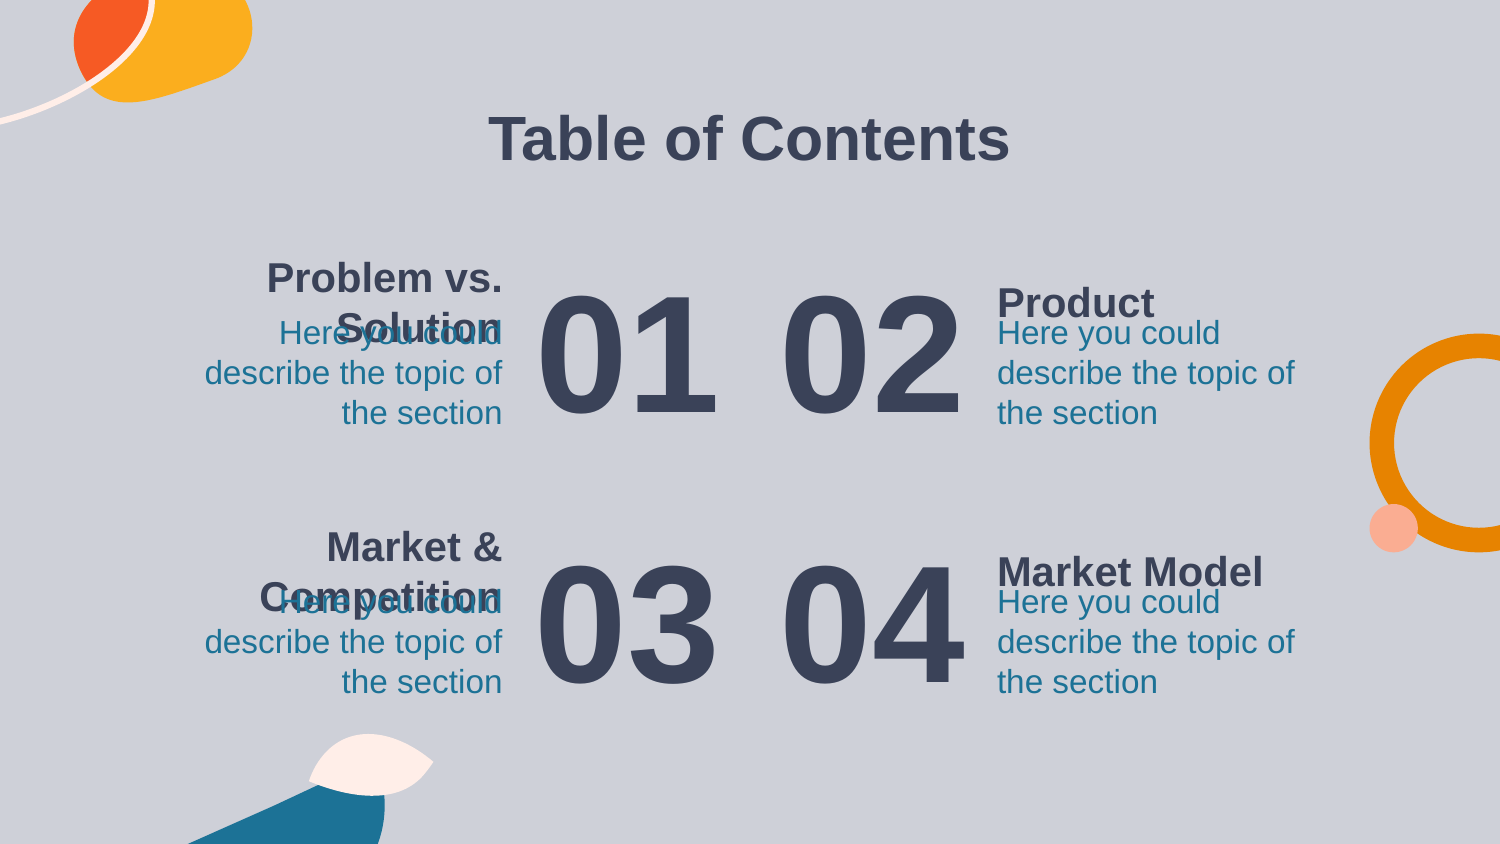

# Table of Contents
01
02
Problem vs. Solution
Product
Here you could describe the topic of the section
Here you could describe the topic of the section
03
04
Market & Competition
Market Model
Here you could describe the topic of the section
Here you could describe the topic of the section